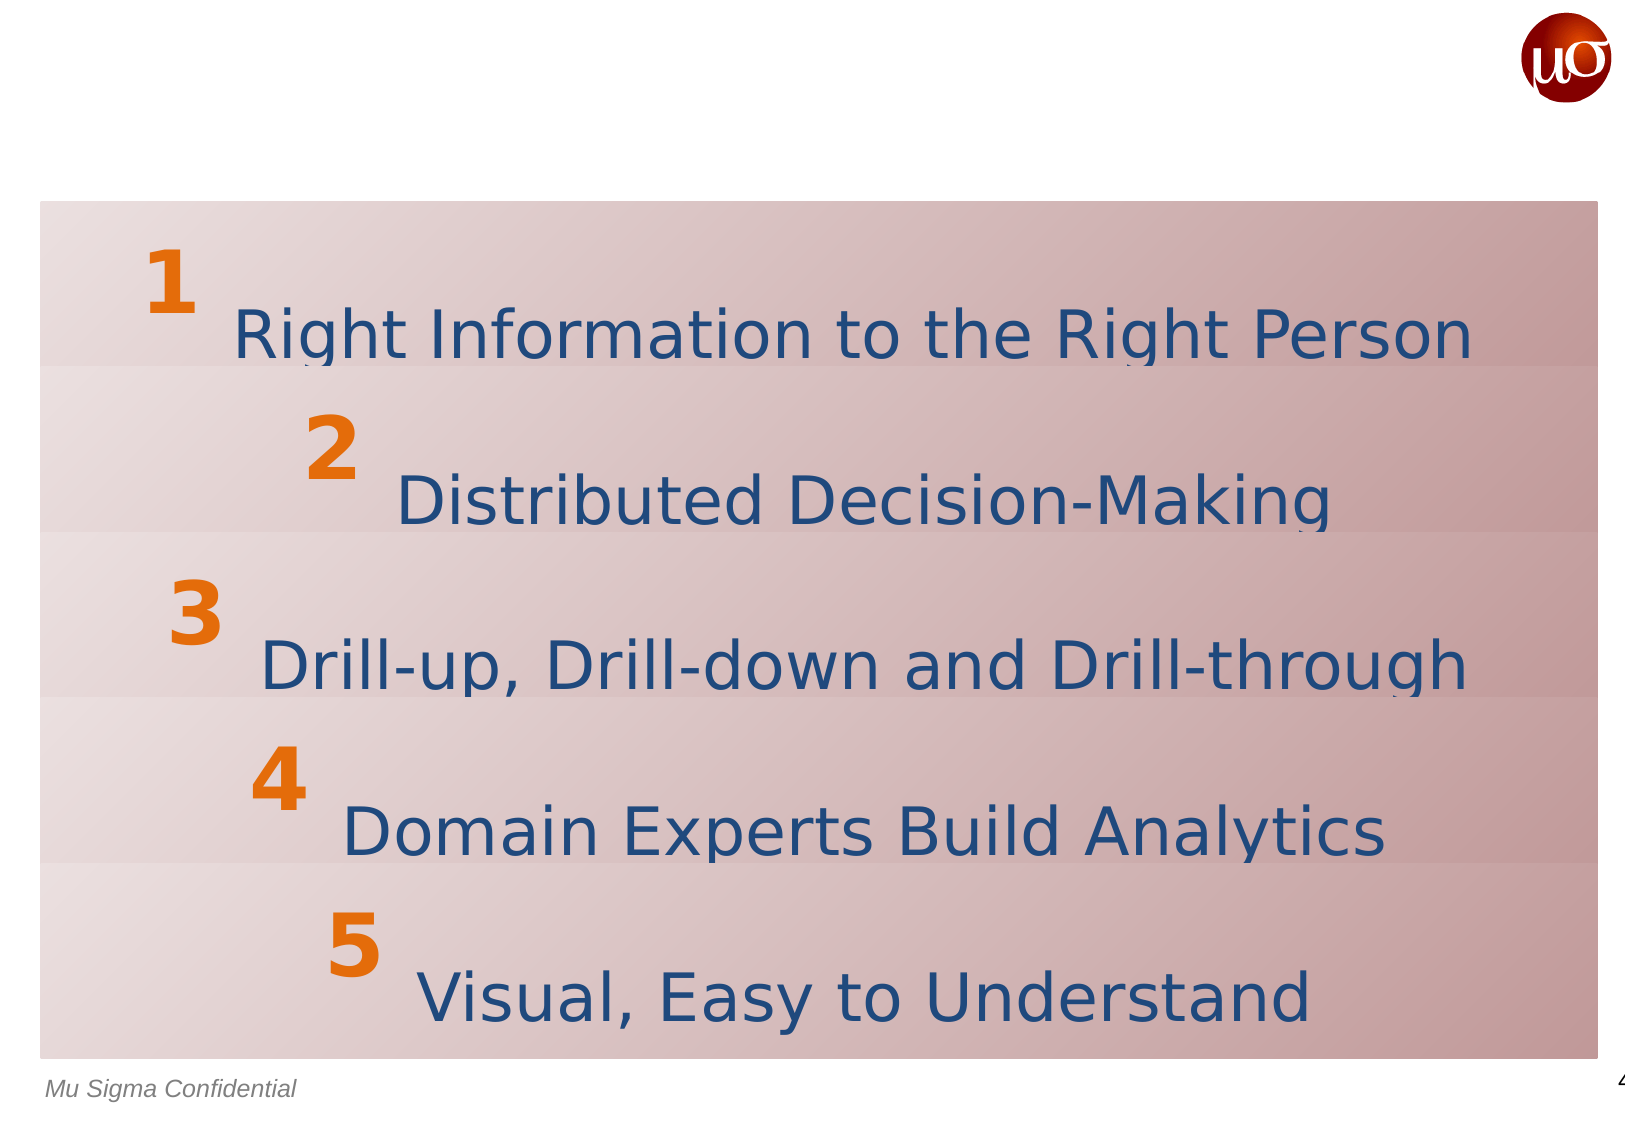

1 Right Information to the Right Person
2 Distributed Decision-Making
3 Drill-up, Drill-down and Drill-through
4 Domain Experts Build Analytics
5 Visual, Easy to Understand